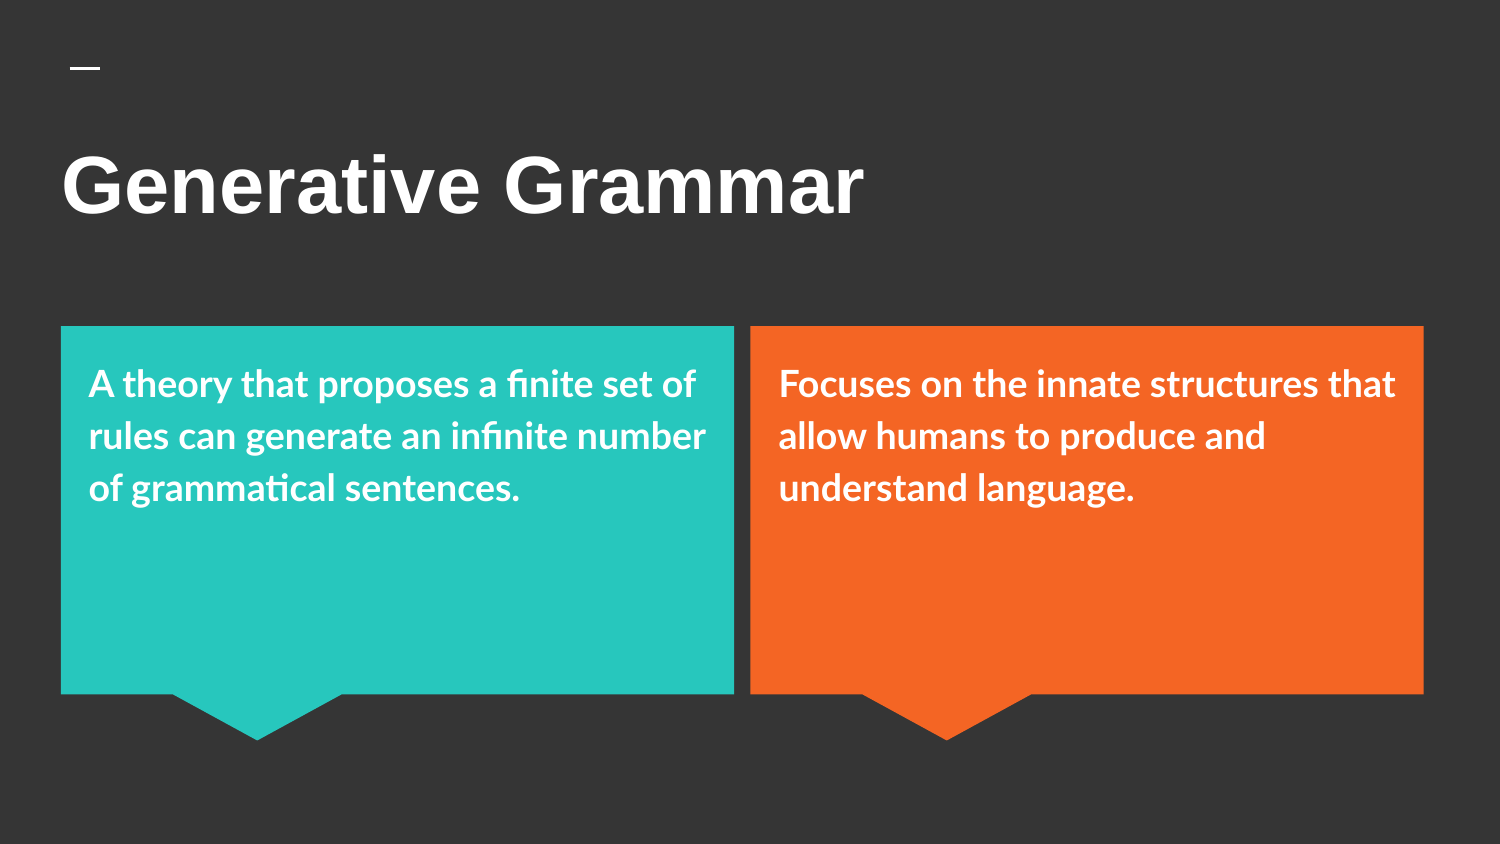

# Generative Grammar

A theory that proposes a finite set of rules can generate an infinite number of grammatical sentences.
Focuses on the innate structures that allow humans to produce and understand language.